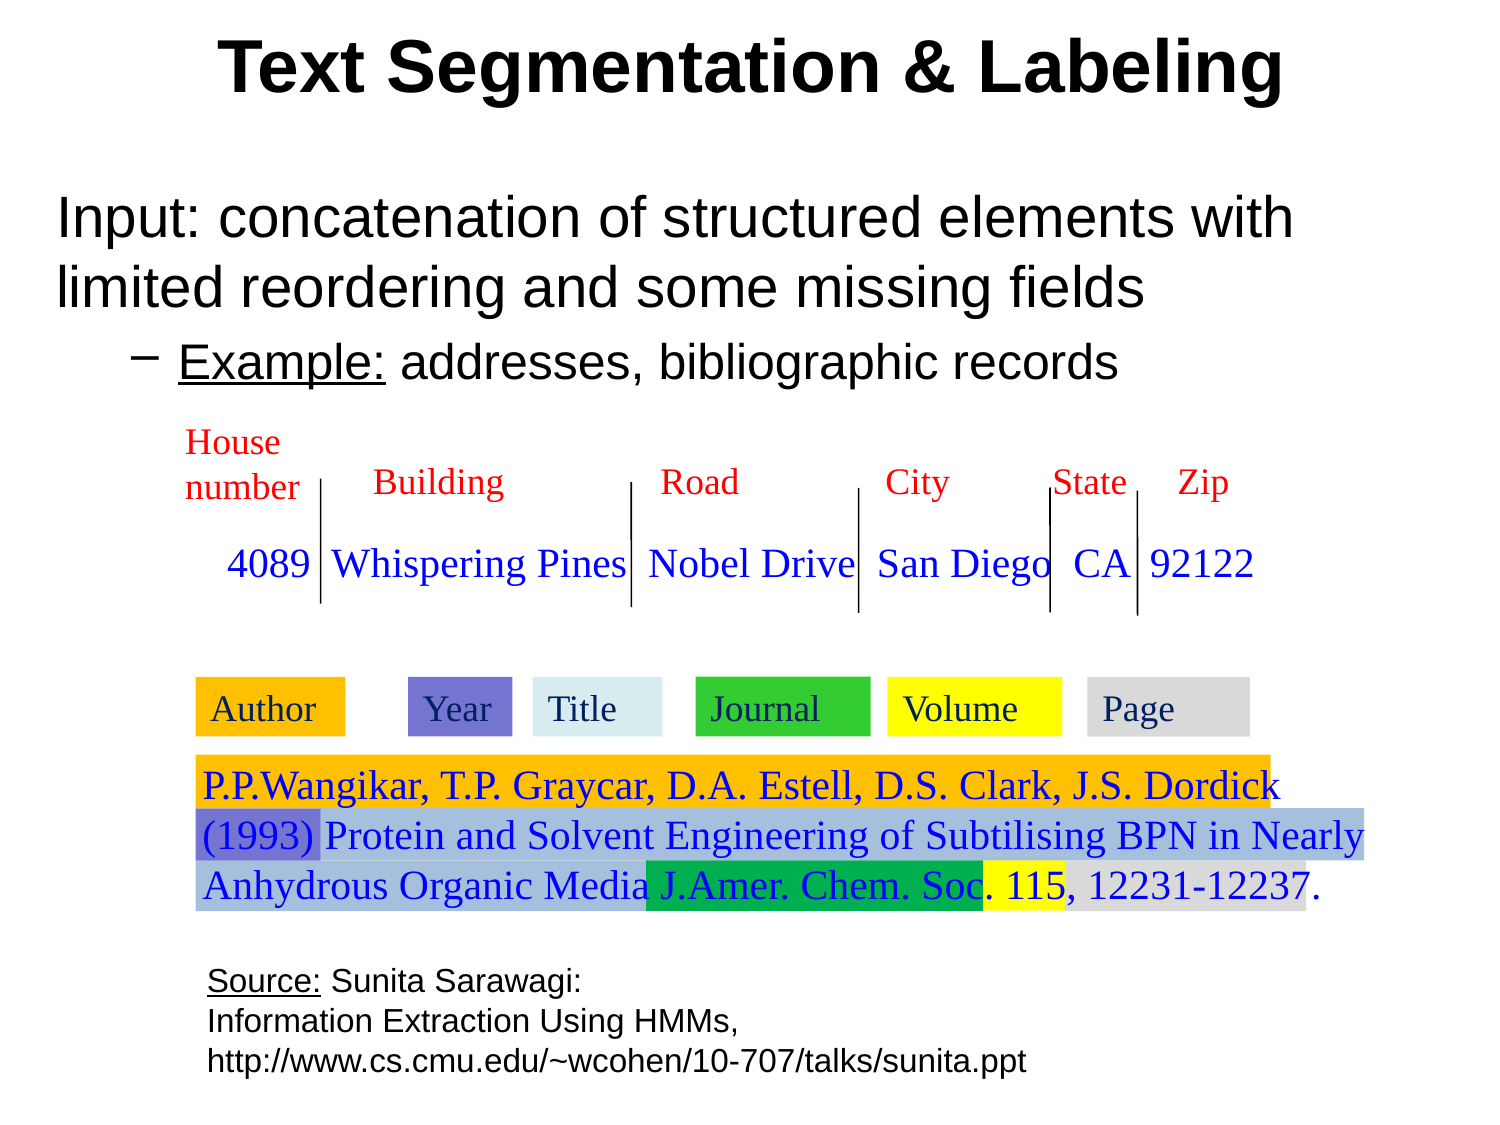

# Text Segmentation & Labeling
Input: concatenation of structured elements with limited reordering and some missing fields
Example: addresses, bibliographic records
House number
Building
Road
City
State
Zip

4089  Whispering Pines  Nobel Drive  San Diego  CA  92122
Journal
Year
Title
Volume
Author
Page

P.P.Wangikar, T.P. Graycar, D.A. Estell, D.S. Clark, J.S. Dordick (1993) Protein and Solvent Engineering of Subtilising BPN in Nearly Anhydrous Organic Media J.Amer. Chem. Soc. 115, 12231-12237.
Source: Sunita Sarawagi:
Information Extraction Using HMMs,
http://www.cs.cmu.edu/~wcohen/10-707/talks/sunita.ppt